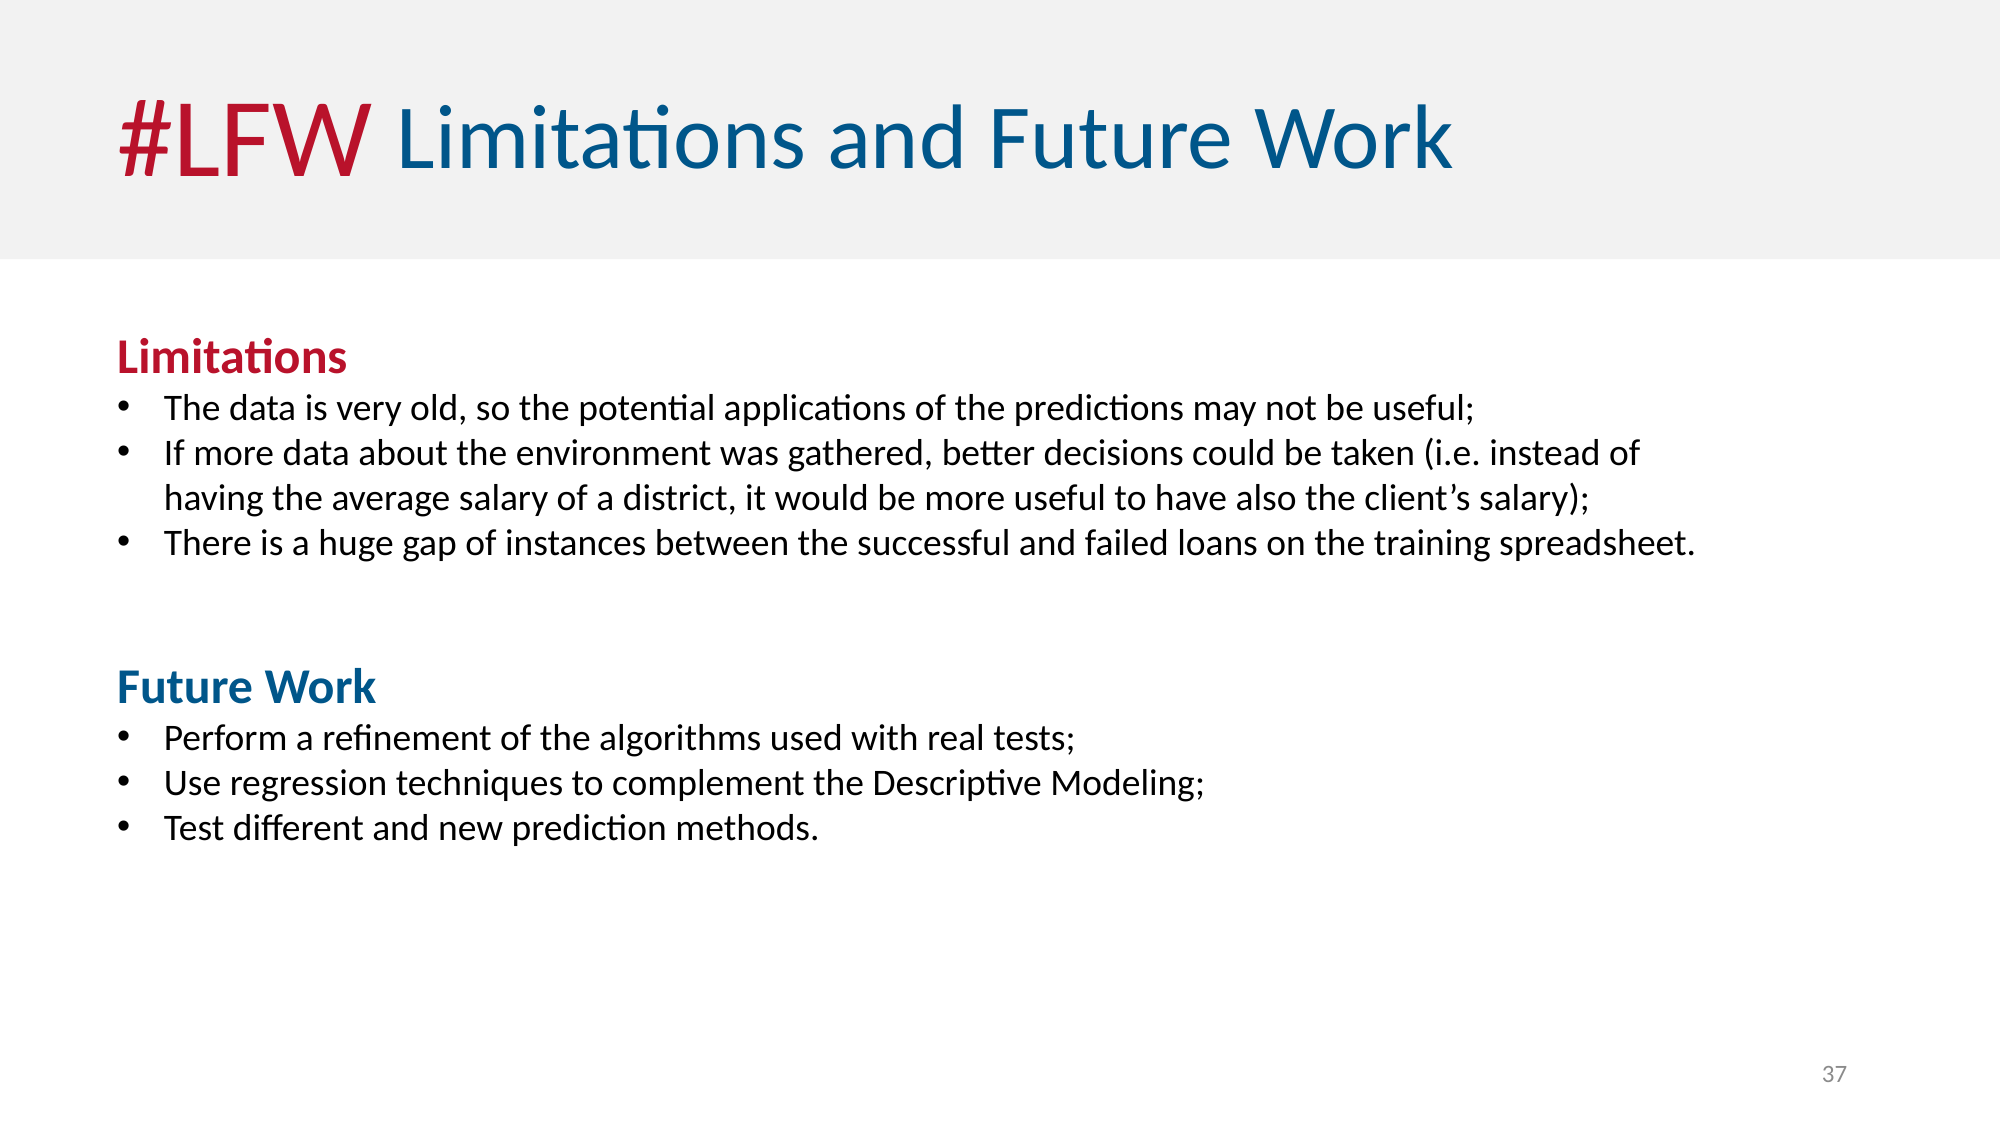

#LFW
Limitations and Future Work
Limitations
The data is very old, so the potential applications of the predictions may not be useful;
If more data about the environment was gathered, better decisions could be taken (i.e. instead of having the average salary of a district, it would be more useful to have also the client’s salary);
There is a huge gap of instances between the successful and failed loans on the training spreadsheet.

Future Work
Perform a refinement of the algorithms used with real tests;
Use regression techniques to complement the Descriptive Modeling;
Test different and new prediction methods.

37